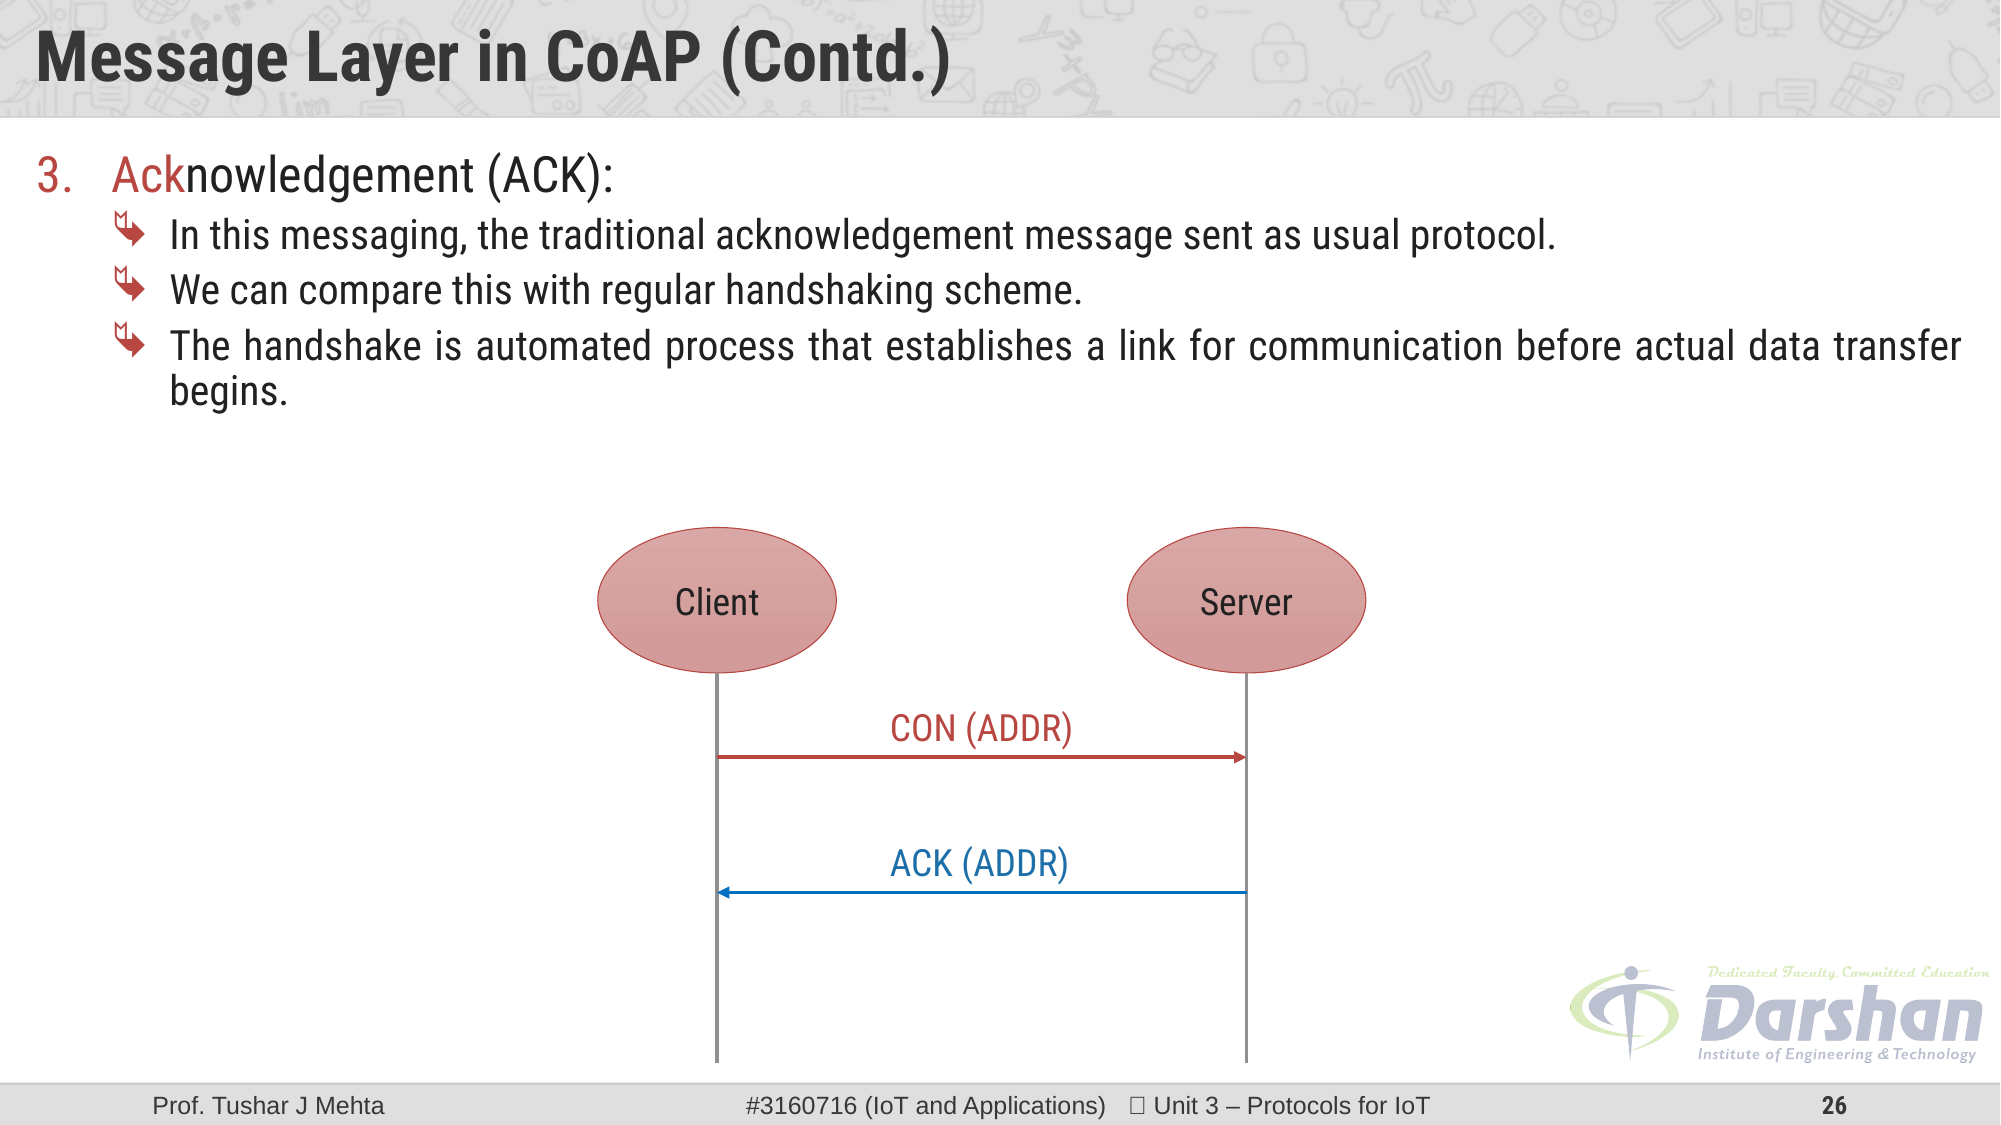

# Message Layer in CoAP (Contd.)
Acknowledgement (ACK):
In this messaging, the traditional acknowledgement message sent as usual protocol.
We can compare this with regular handshaking scheme.
The handshake is automated process that establishes a link for communication before actual data transfer begins.
Client
Server
CON (ADDR)
ACK (ADDR)